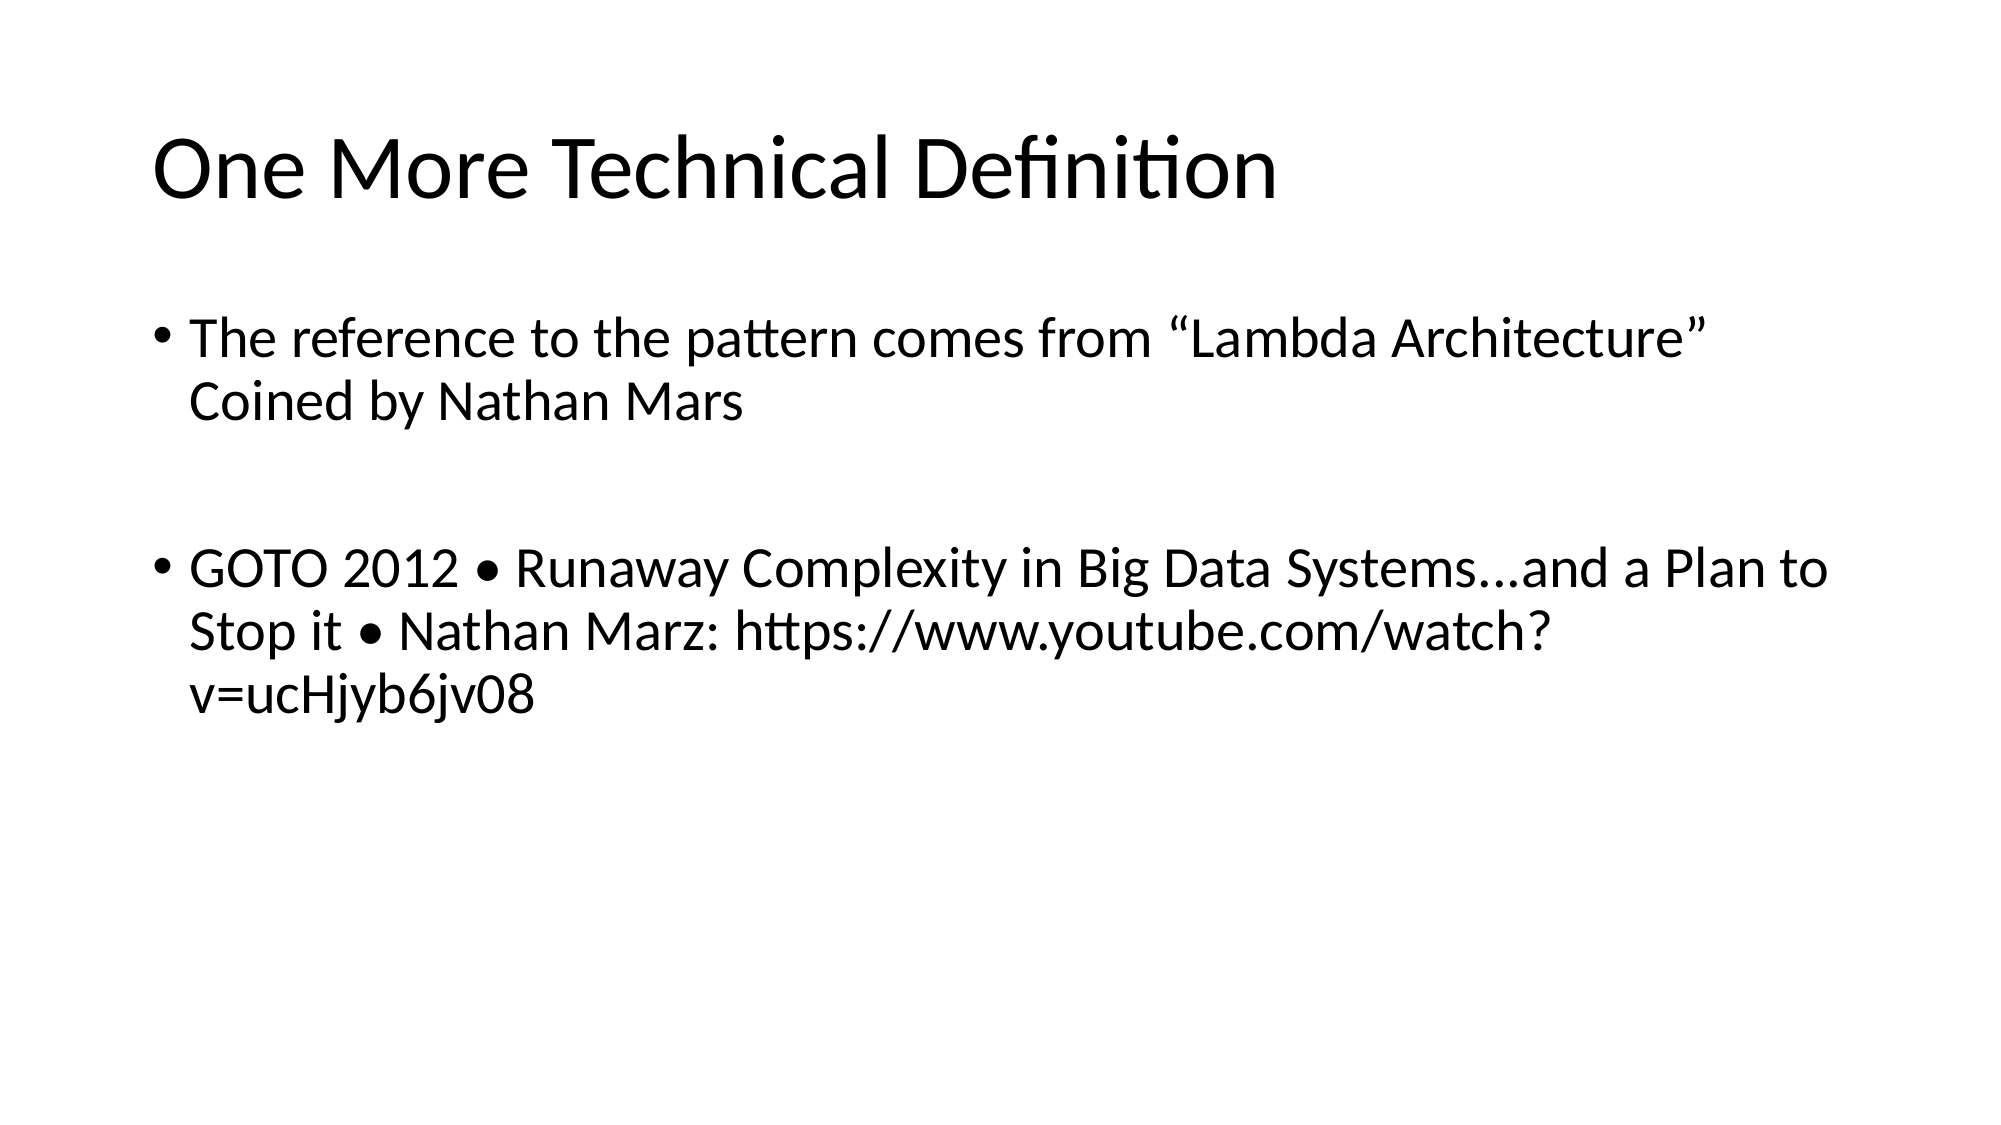

# One More Technical Definition
The reference to the pattern comes from “Lambda Architecture” Coined by Nathan Mars

GOTO 2012 • Runaway Complexity in Big Data Systems...and a Plan to Stop it • Nathan Marz: https://www.youtube.com/watch?v=ucHjyb6jv08